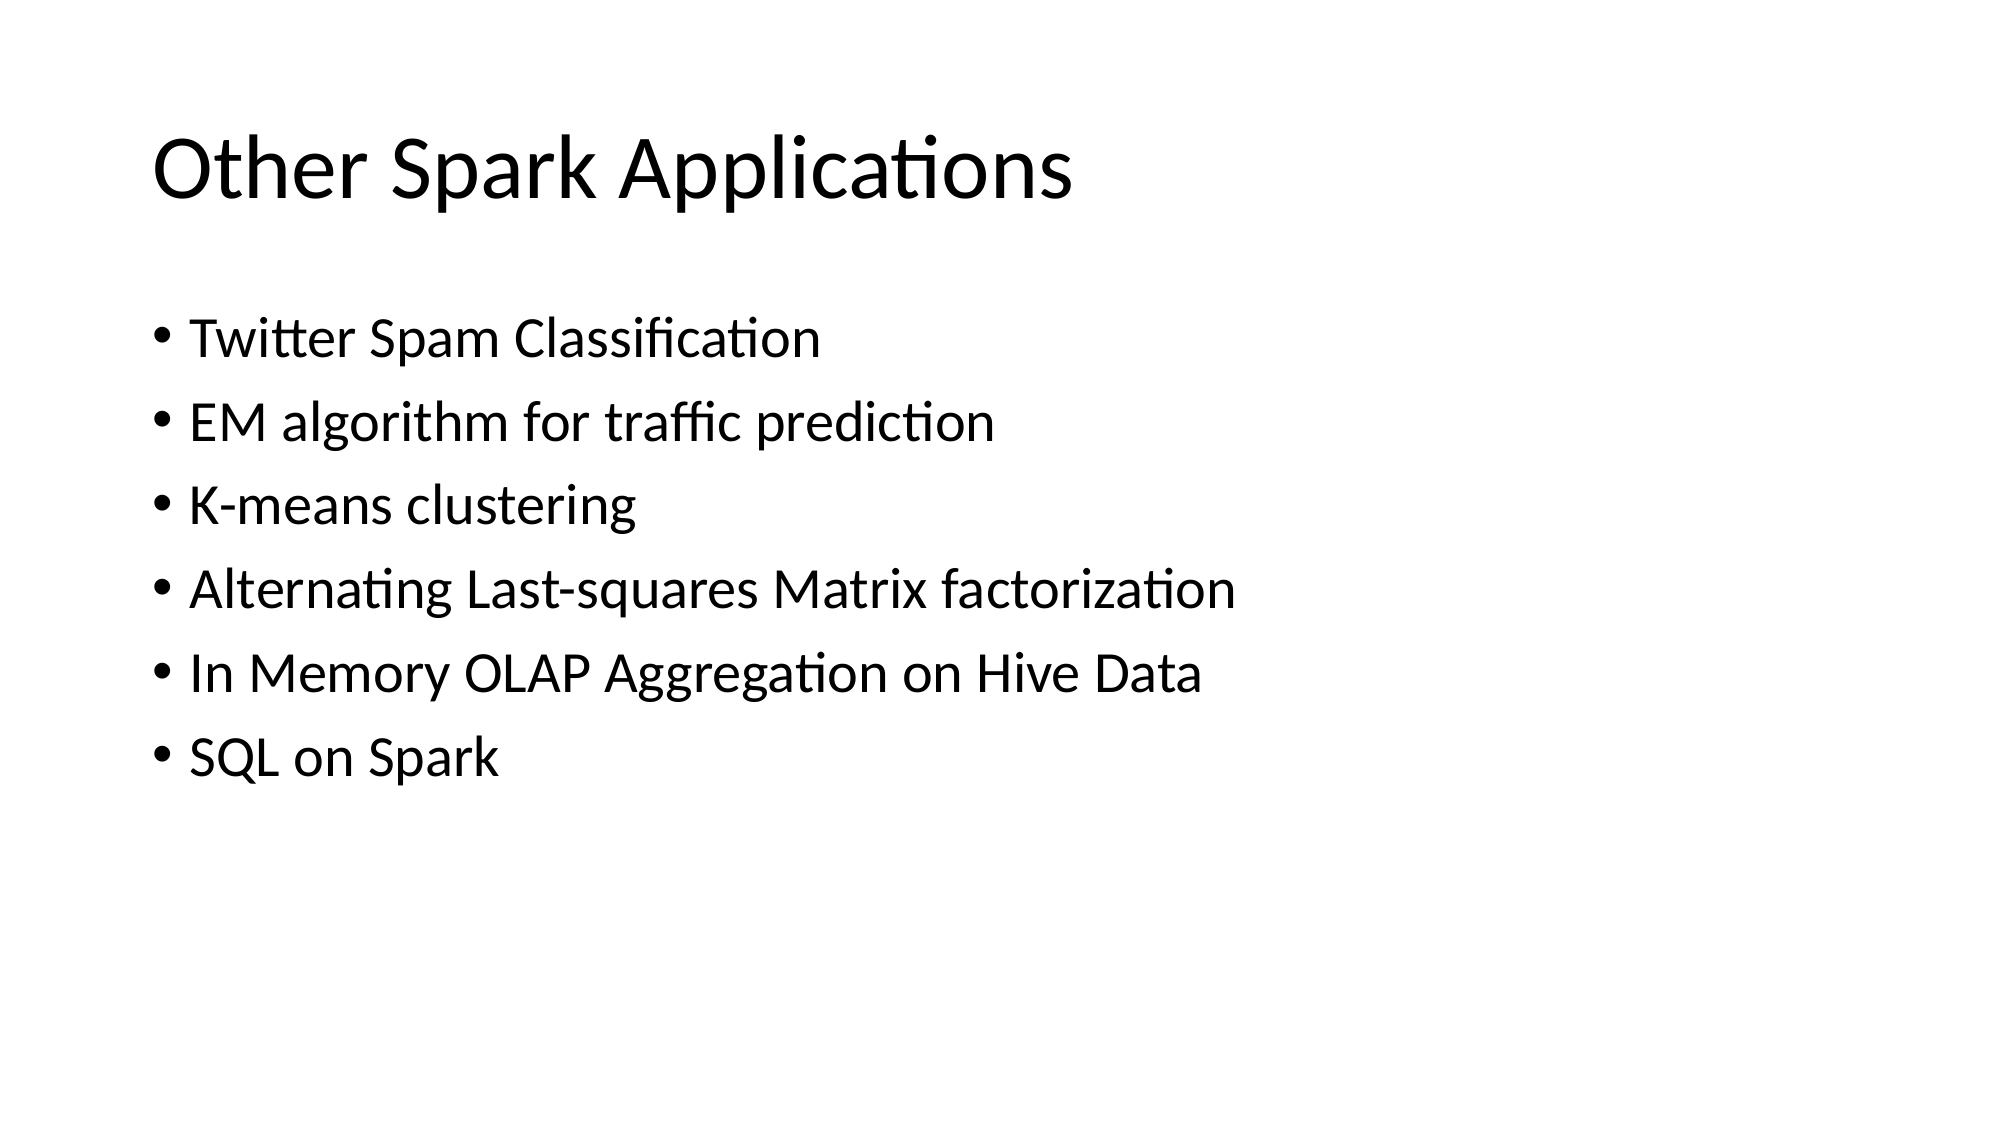

# Other Spark Applications
Twitter Spam Classification
EM algorithm for traffic prediction
K-means clustering
Alternating Last-squares Matrix factorization
In Memory OLAP Aggregation on Hive Data
SQL on Spark